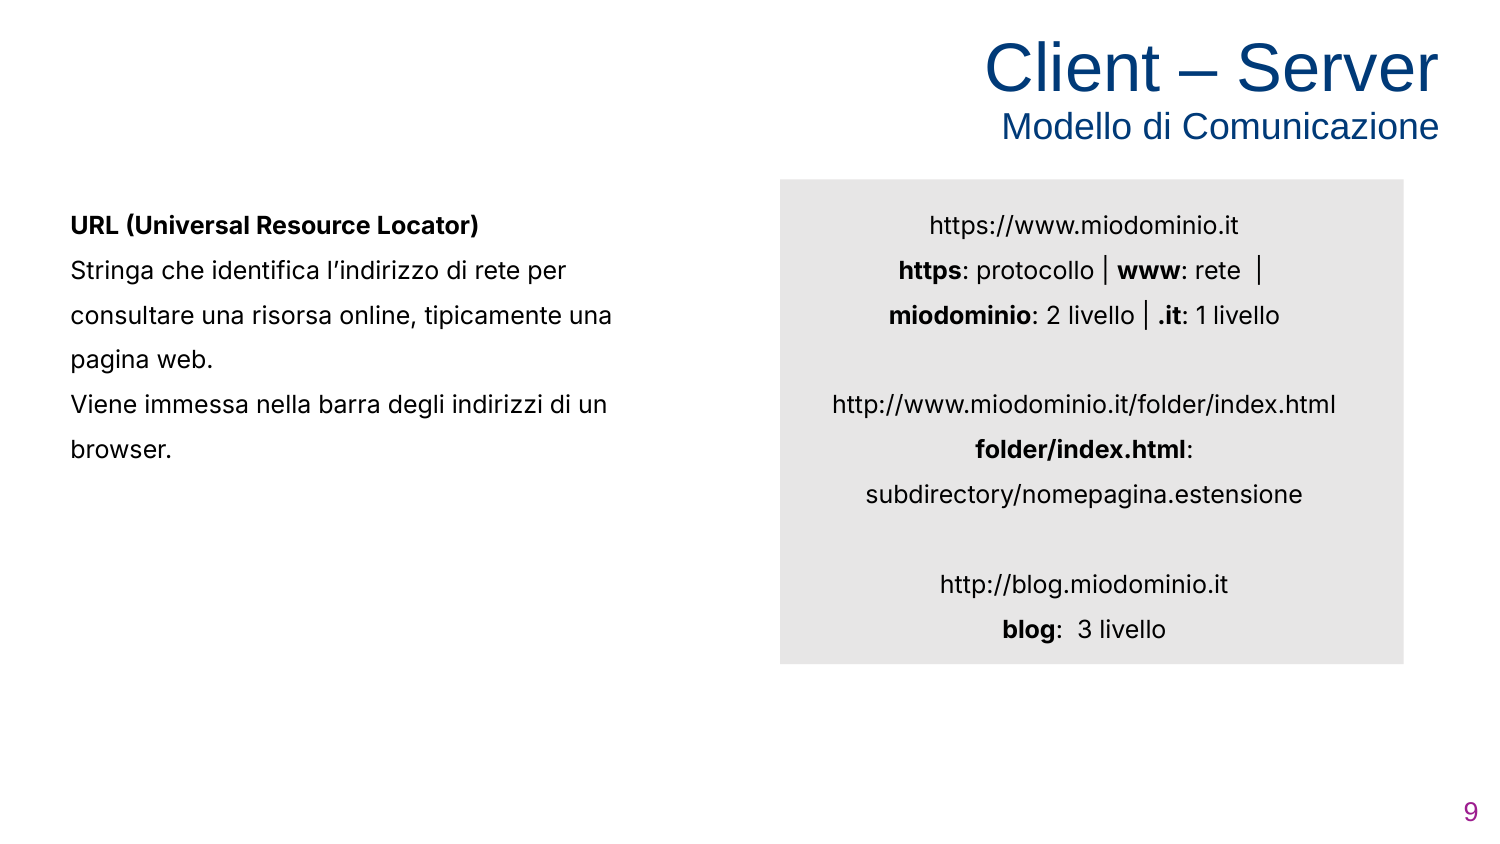

Client – Server
Modello di Comunicazione
Modello di comunicazione
URL (Universal Resource Locator)
Stringa che identifica l’indirizzo di rete per consultare una risorsa online, tipicamente una pagina web.
Viene immessa nella barra degli indirizzi di un browser.
https://www.miodominio.it
https: protocollo | www: rete  |
miodominio: 2 livello | .it: 1 livello

http://www.miodominio.it/folder/index.html
folder/index.html: subdirectory/nomepagina.estensione

http://blog.miodominio.it
blog:  3 livello
9